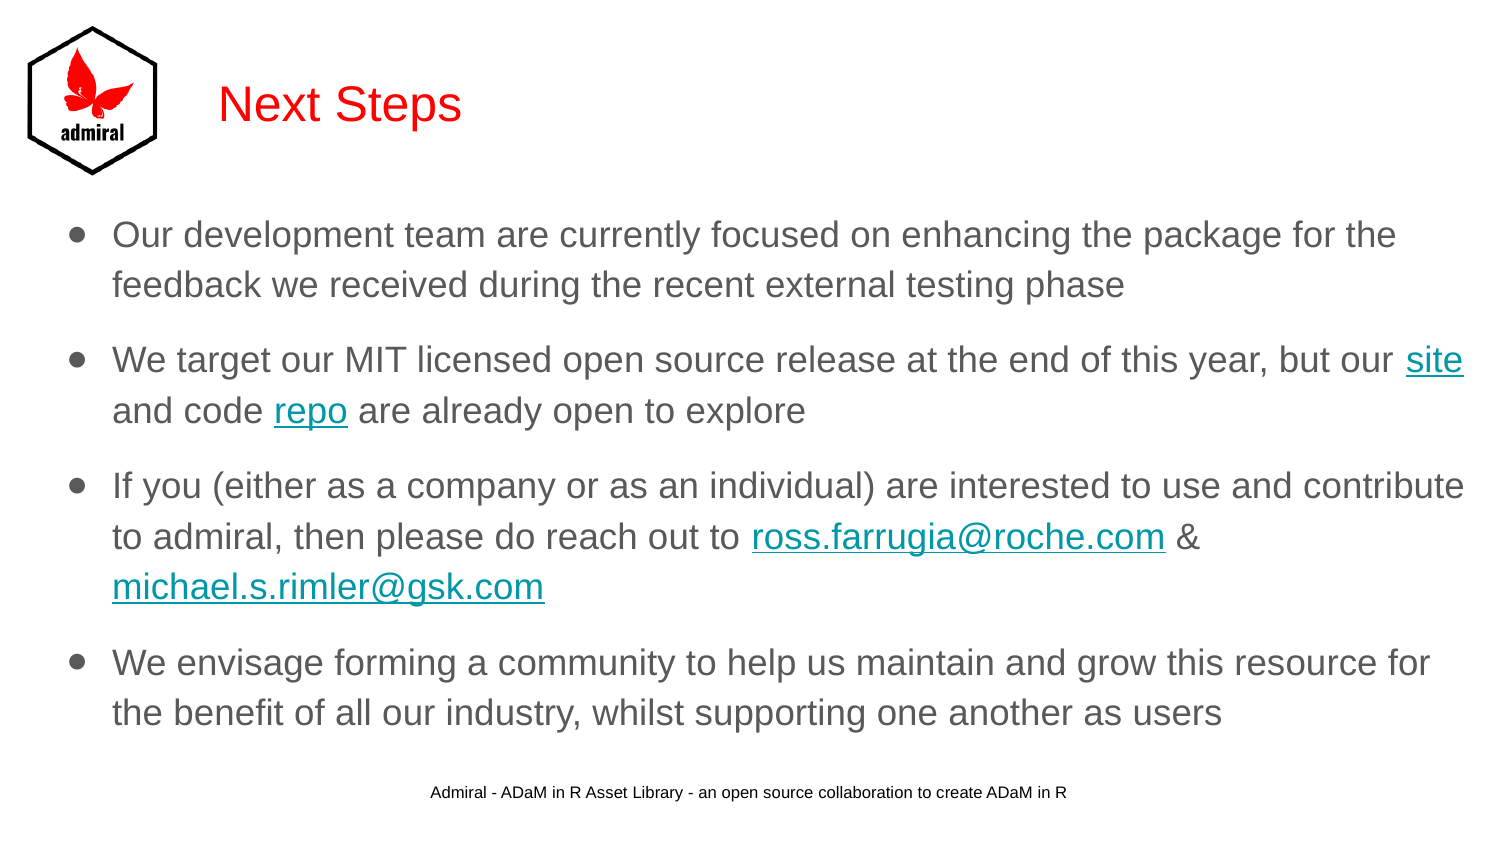

# Next Steps
Our development team are currently focused on enhancing the package for the feedback we received during the recent external testing phase
We target our MIT licensed open source release at the end of this year, but our site and code repo are already open to explore
If you (either as a company or as an individual) are interested to use and contribute to admiral, then please do reach out to ross.farrugia@roche.com & michael.s.rimler@gsk.com
We envisage forming a community to help us maintain and grow this resource for the benefit of all our industry, whilst supporting one another as users